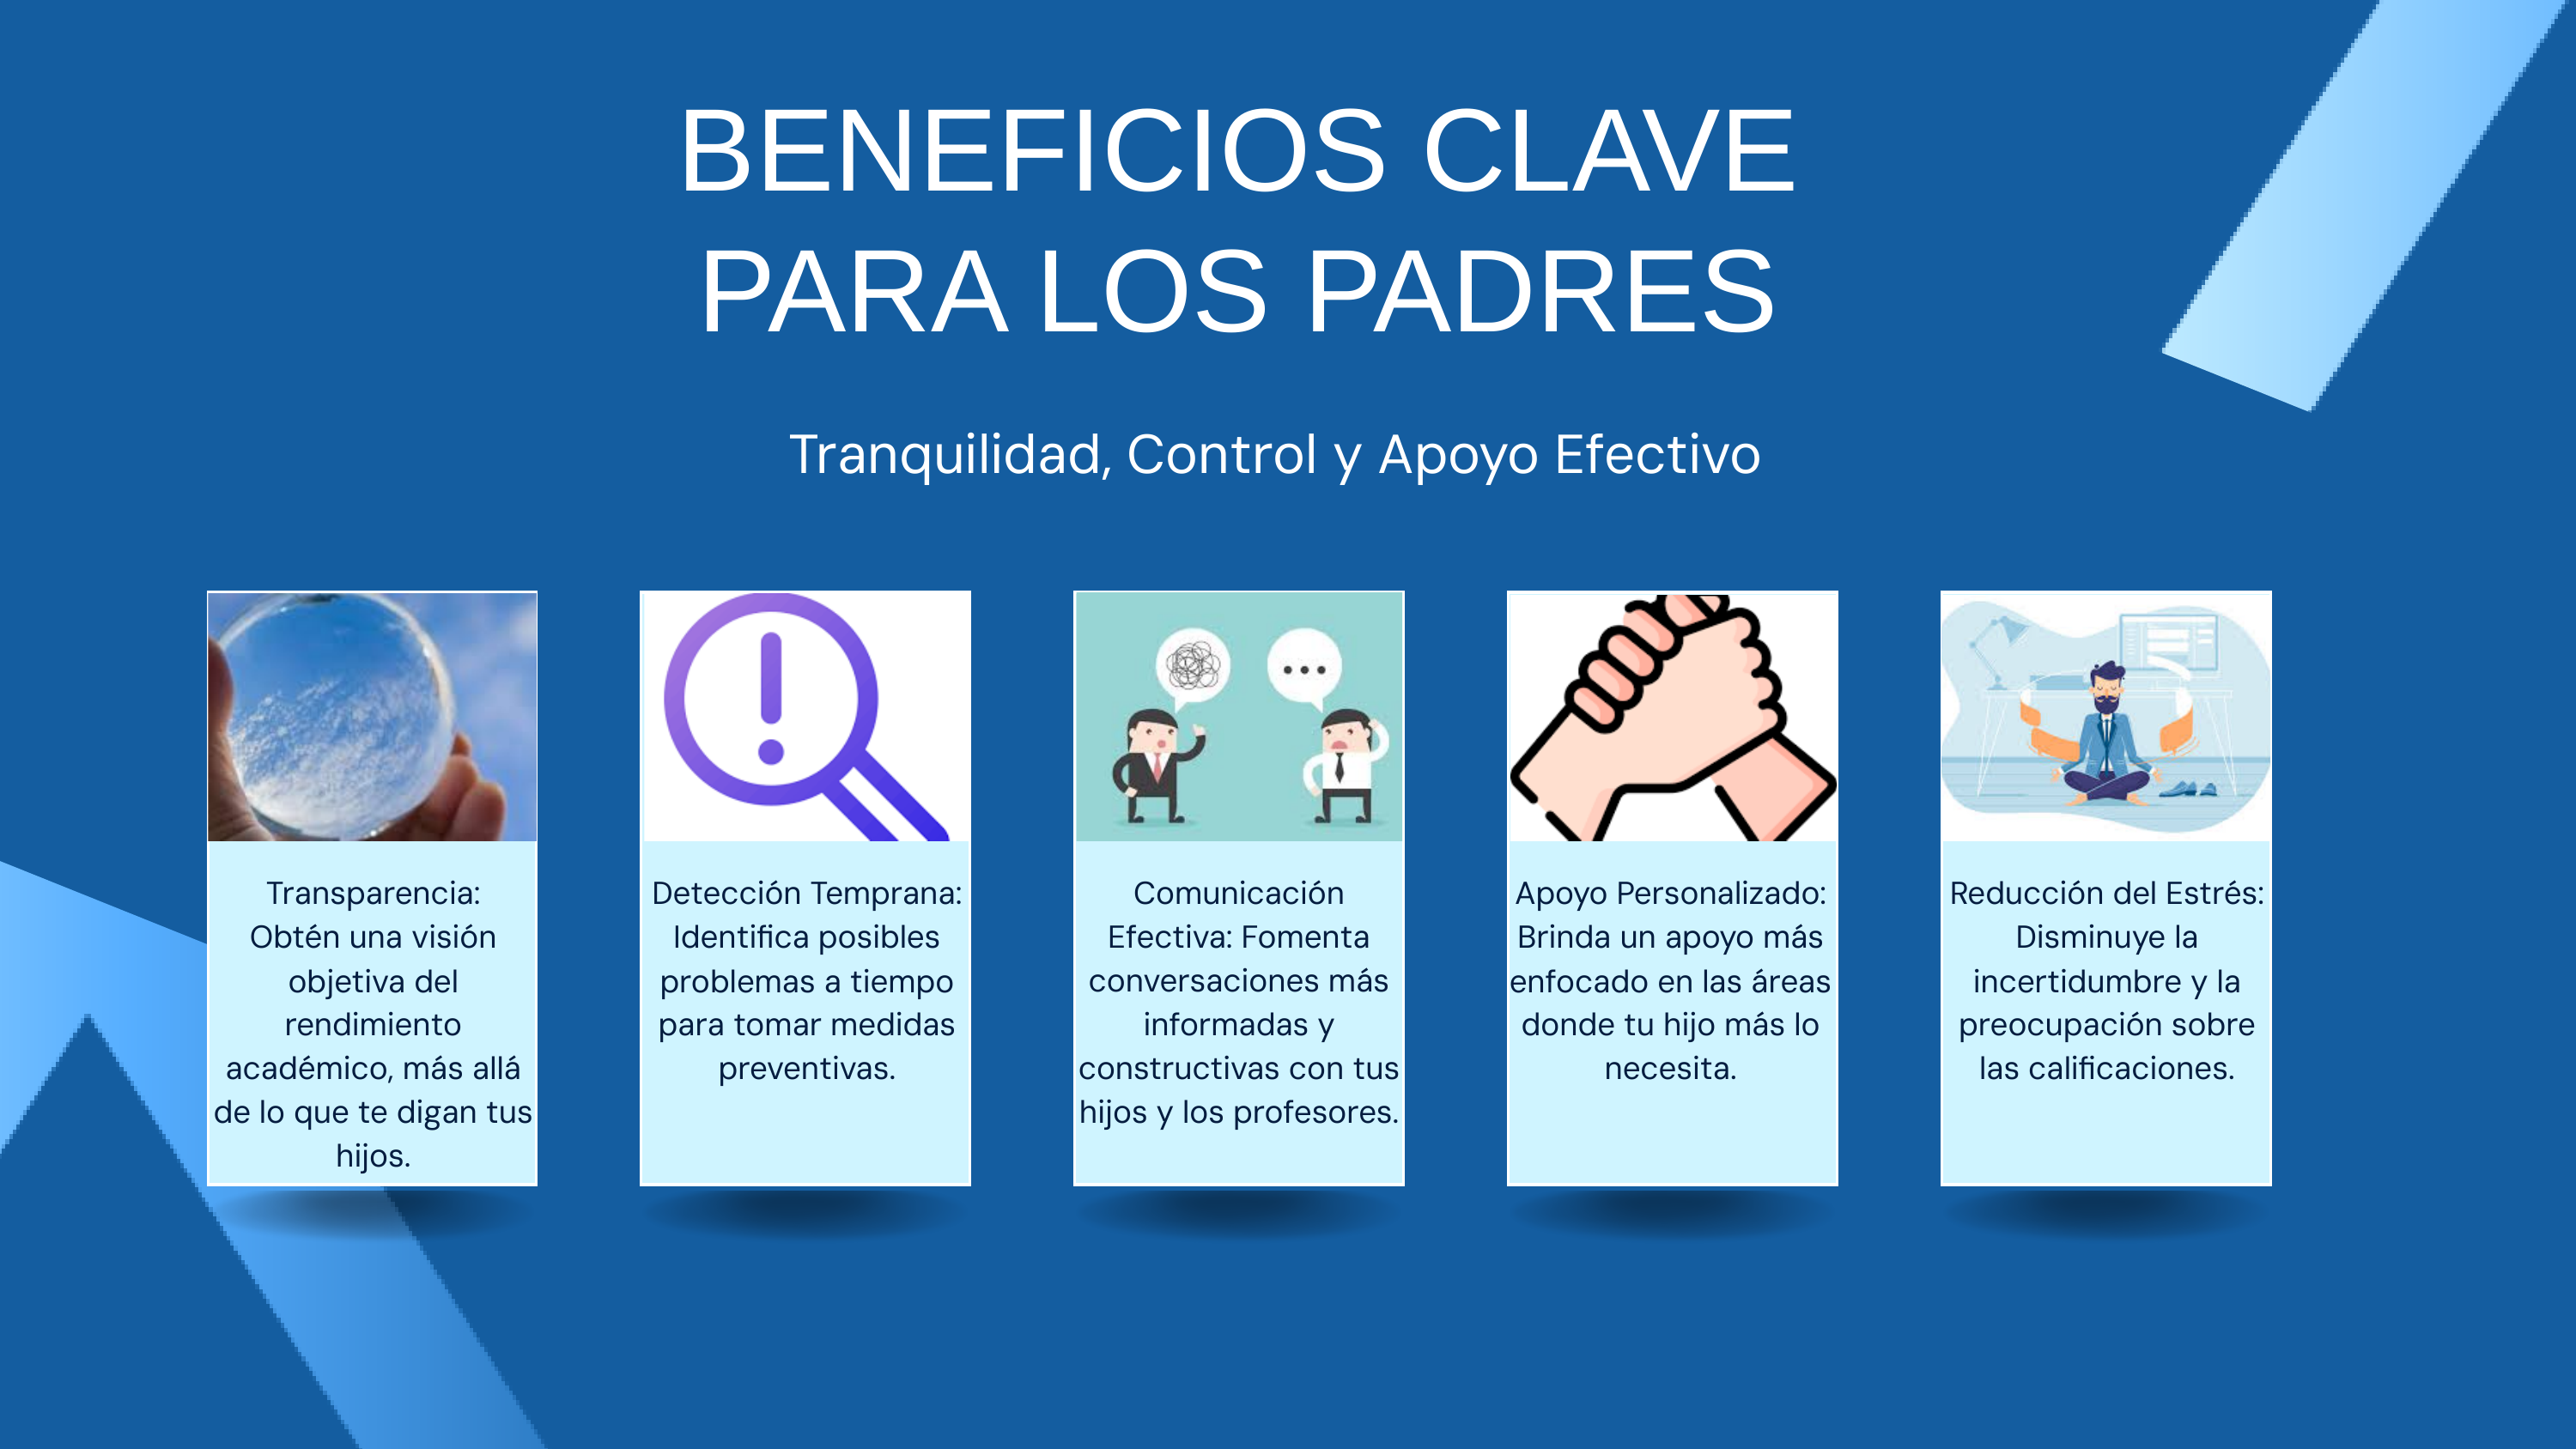

BENEFICIOS CLAVE PARA LOS PADRES
Tranquilidad, Control y Apoyo Efectivo

Transparencia:
Obtén una visión objetiva del rendimiento académico, más allá de lo que te digan tus hijos.
Detección Temprana: Identifica posibles problemas a tiempo para tomar medidas preventivas.
Comunicación Efectiva: Fomenta conversaciones más informadas y constructivas con tus hijos y los profesores.
Apoyo Personalizado: Brinda un apoyo más enfocado en las áreas donde tu hijo más lo necesita.
Reducción del Estrés: Disminuye la incertidumbre y la preocupación sobre las calificaciones.